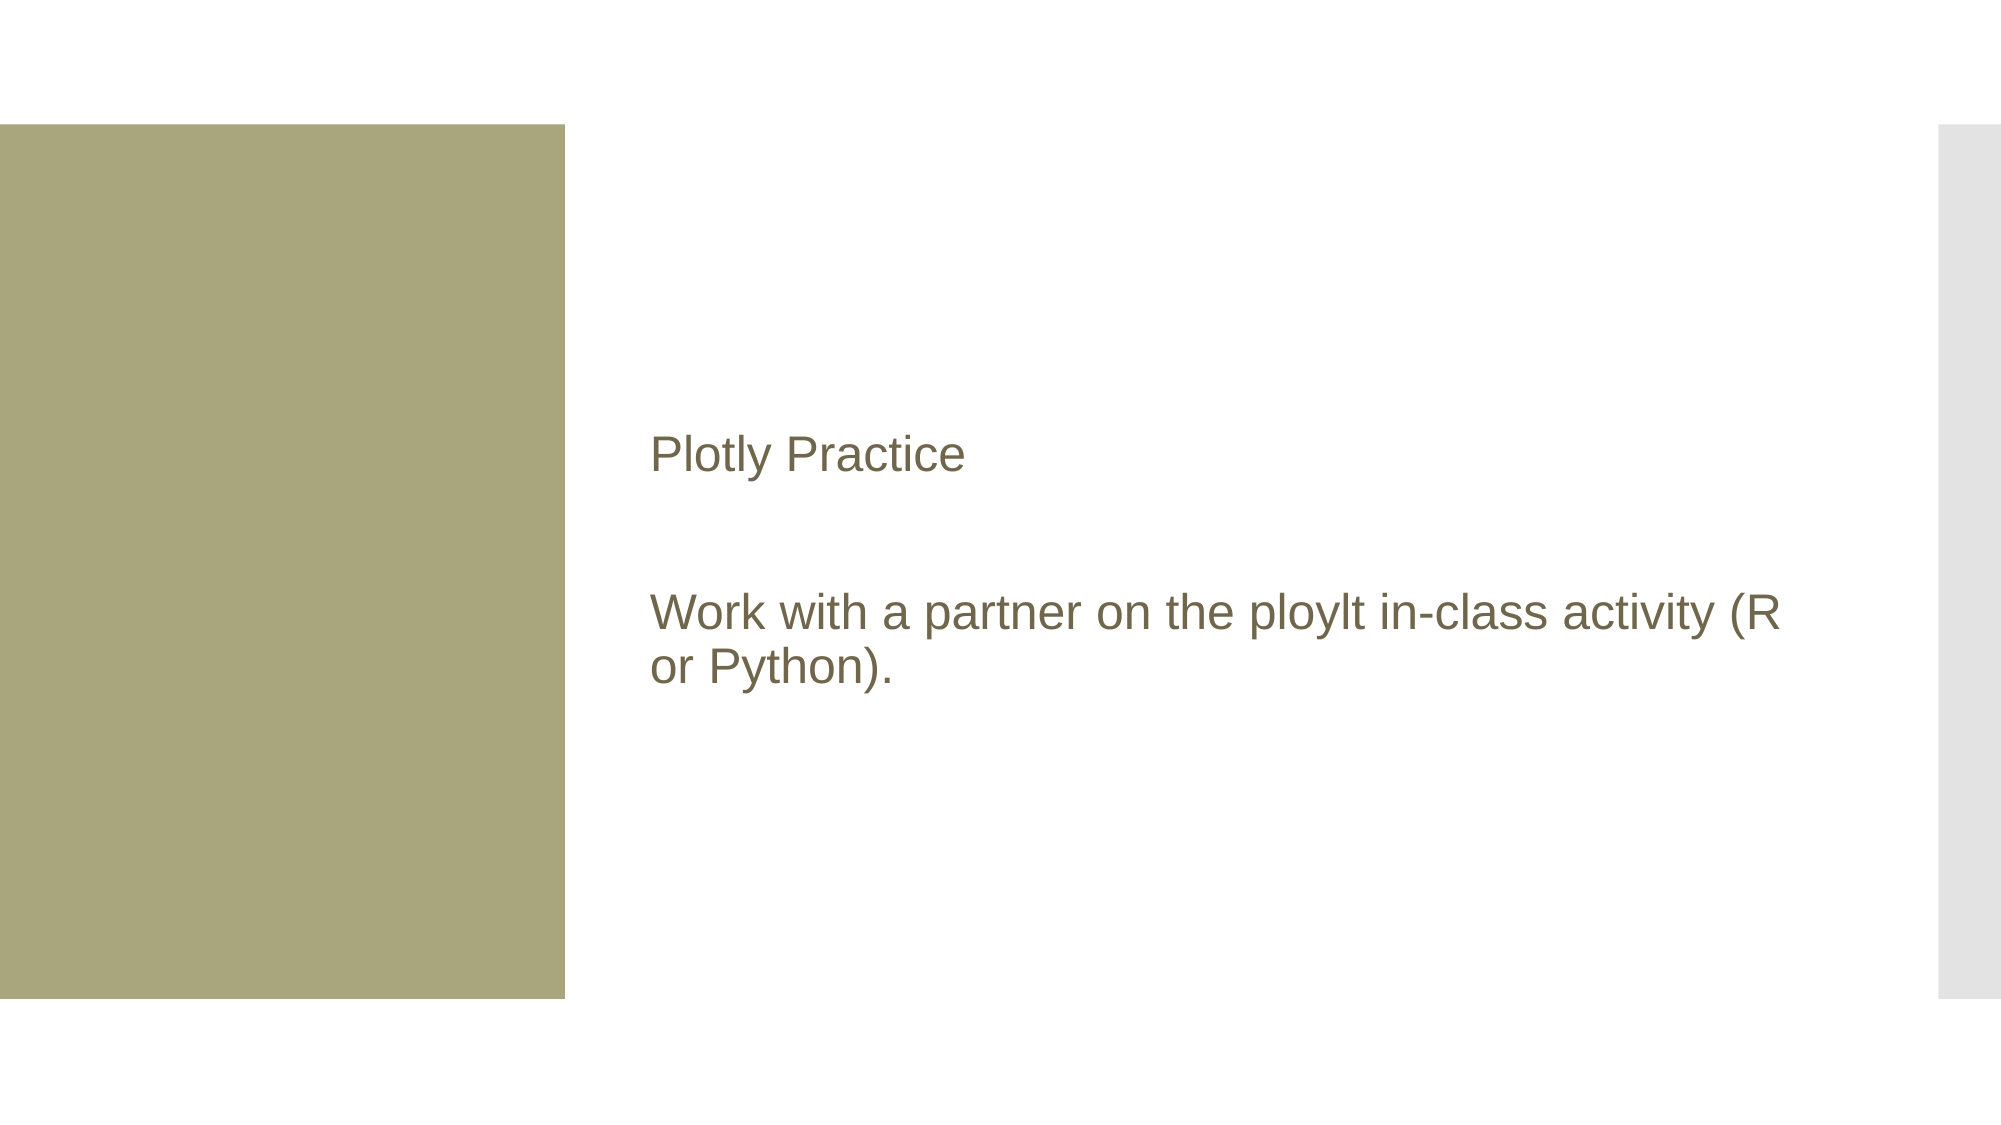

Plotly Practice

Work with a partner on the ploylt in-class activity (R or Python).